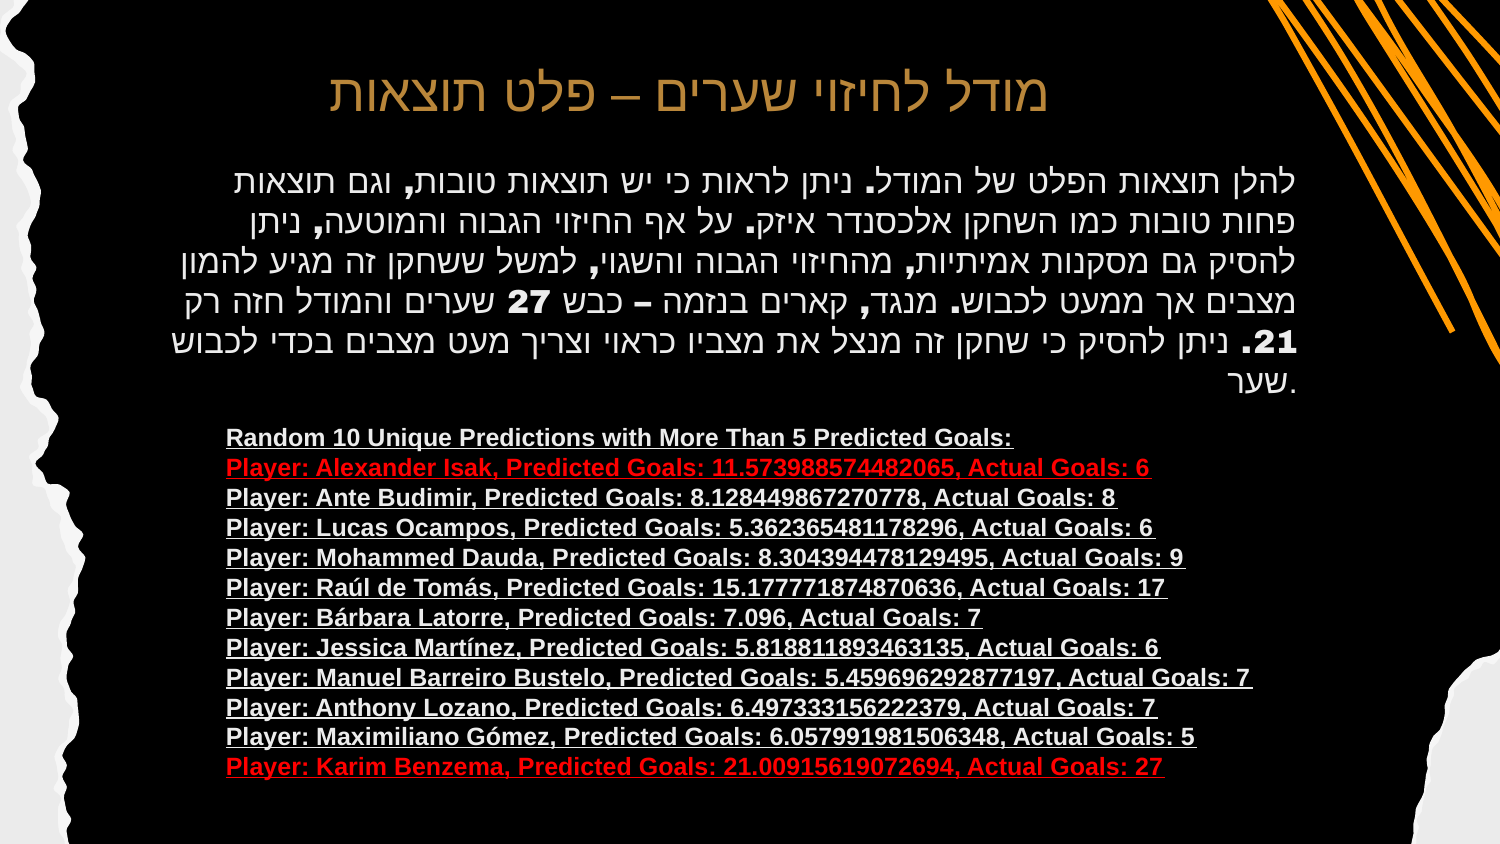

מודל לחיזוי שערים – פלט תוצאות
# להלן תוצאות הפלט של המודל. ניתן לראות כי יש תוצאות טובות, וגם תוצאות פחות טובות כמו השחקן אלכסנדר איזק. על אף החיזוי הגבוה והמוטעה, ניתן להסיק גם מסקנות אמיתיות, מהחיזוי הגבוה והשגוי, למשל ששחקן זה מגיע להמון מצבים אך ממעט לכבוש. מנגד, קארים בנזמה – כבש 27 שערים והמודל חזה רק 21. ניתן להסיק כי שחקן זה מנצל את מצביו כראוי וצריך מעט מצבים בכדי לכבוש שער.

Random 10 Unique Predictions with More Than 5 Predicted Goals:
Player: Alexander Isak, Predicted Goals: 11.573988574482065, Actual Goals: 6
Player: Ante Budimir, Predicted Goals: 8.128449867270778, Actual Goals: 8
Player: Lucas Ocampos, Predicted Goals: 5.362365481178296, Actual Goals: 6
Player: Mohammed Dauda, Predicted Goals: 8.304394478129495, Actual Goals: 9
Player: Raúl de Tomás, Predicted Goals: 15.177771874870636, Actual Goals: 17
Player: Bárbara Latorre, Predicted Goals: 7.096, Actual Goals: 7
Player: Jessica Martínez, Predicted Goals: 5.818811893463135, Actual Goals: 6
Player: Manuel Barreiro Bustelo, Predicted Goals: 5.459696292877197, Actual Goals: 7
Player: Anthony Lozano, Predicted Goals: 6.497333156222379, Actual Goals: 7
Player: Maximiliano Gómez, Predicted Goals: 6.057991981506348, Actual Goals: 5
Player: Karim Benzema, Predicted Goals: 21.00915619072694, Actual Goals: 27